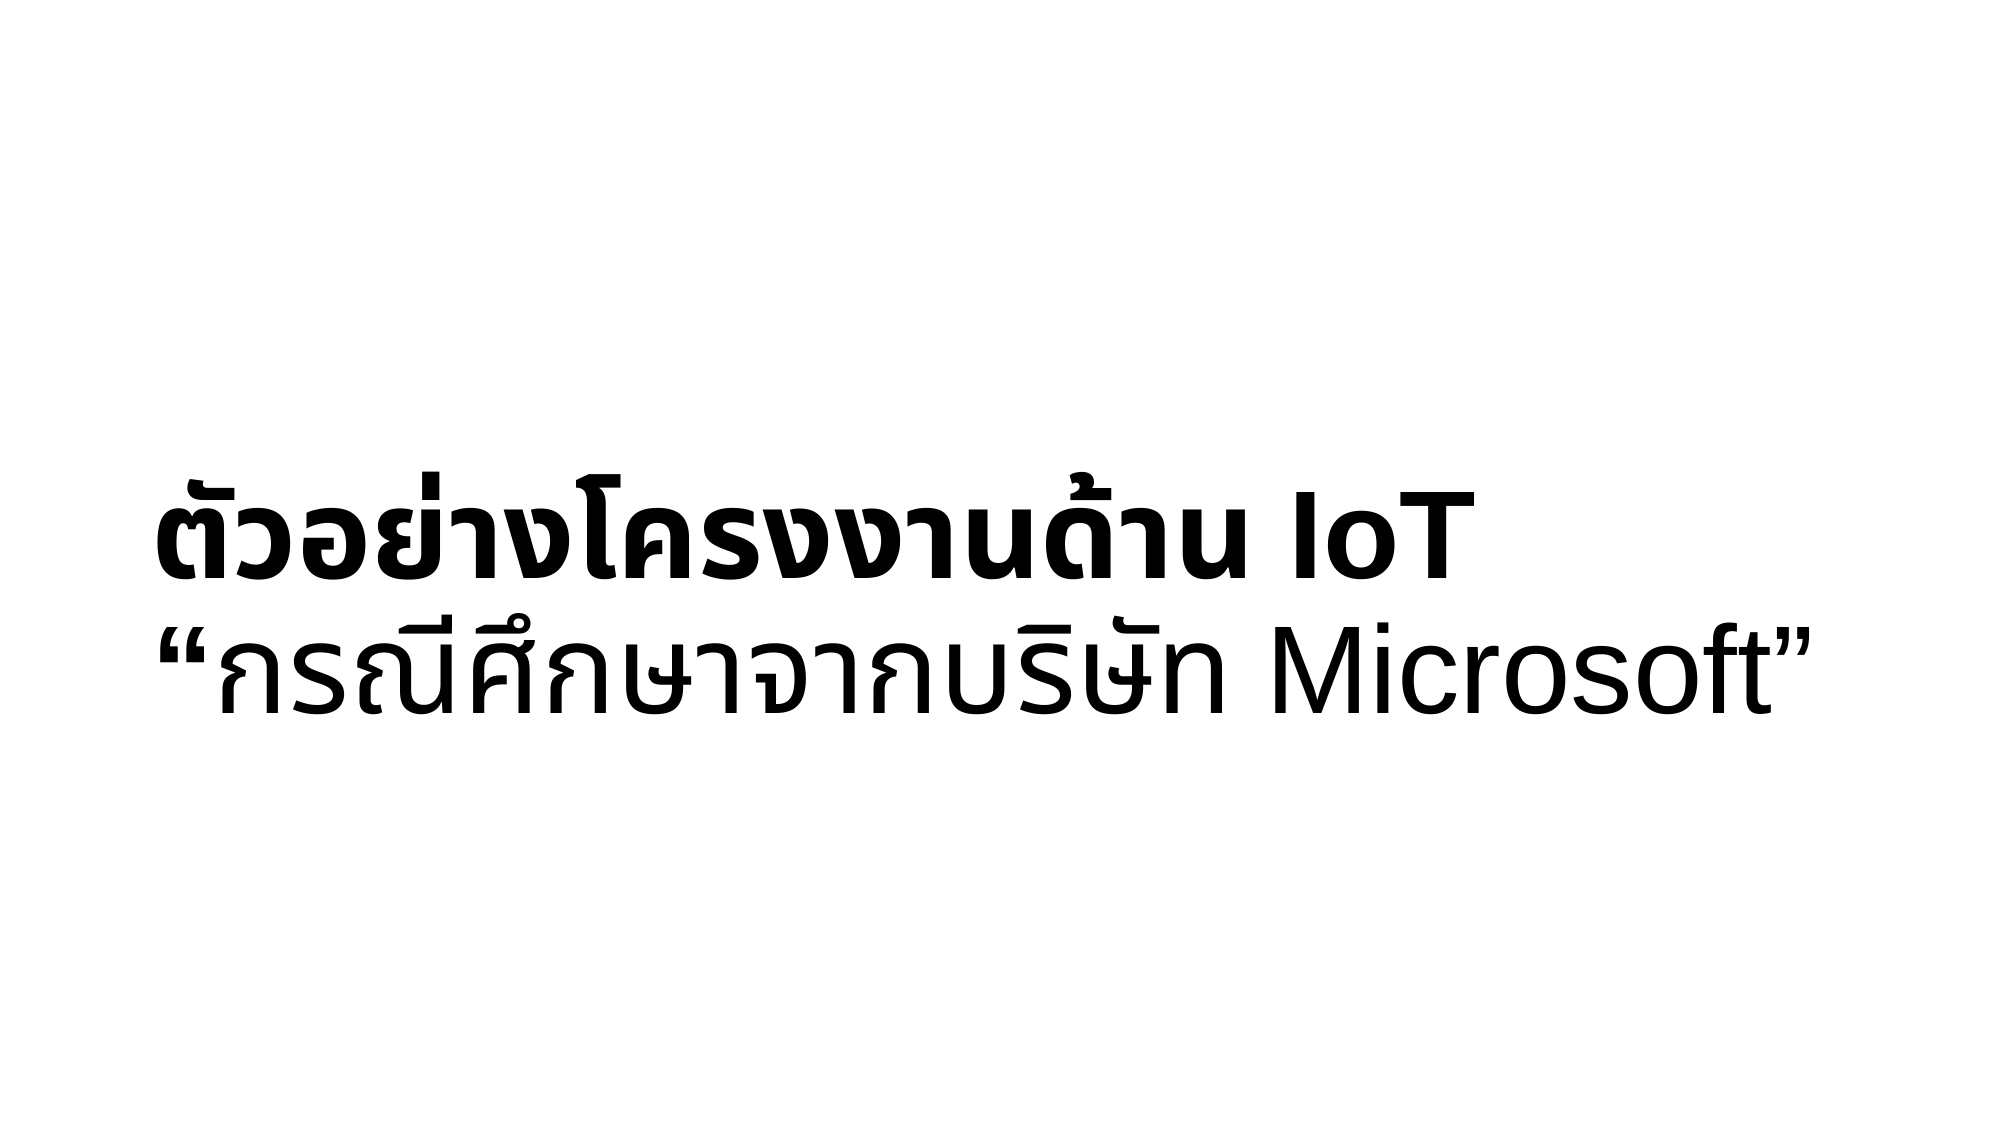

# ตัวอย่างโครงงานด้าน IoT “กรณีศึกษาจากบริษัท Microsoft”